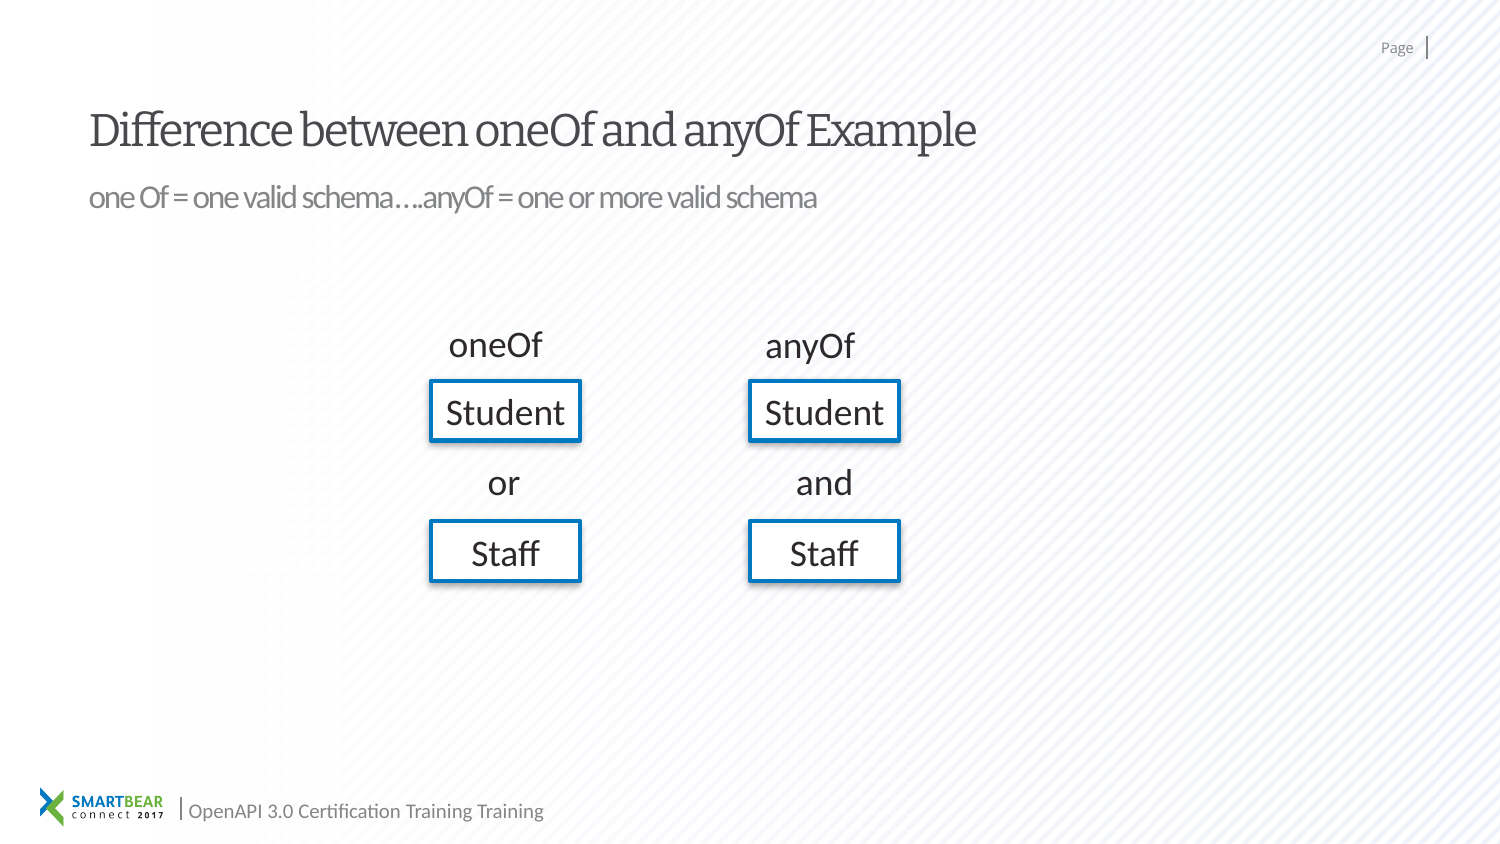

# Difference between oneOf and anyOf Example
one Of = one valid schema….anyOf = one or more valid schema

oneOf
anyOf
Student
Student
or
and
Staff
Staff
OpenAPI 3.0 Certification Training Training